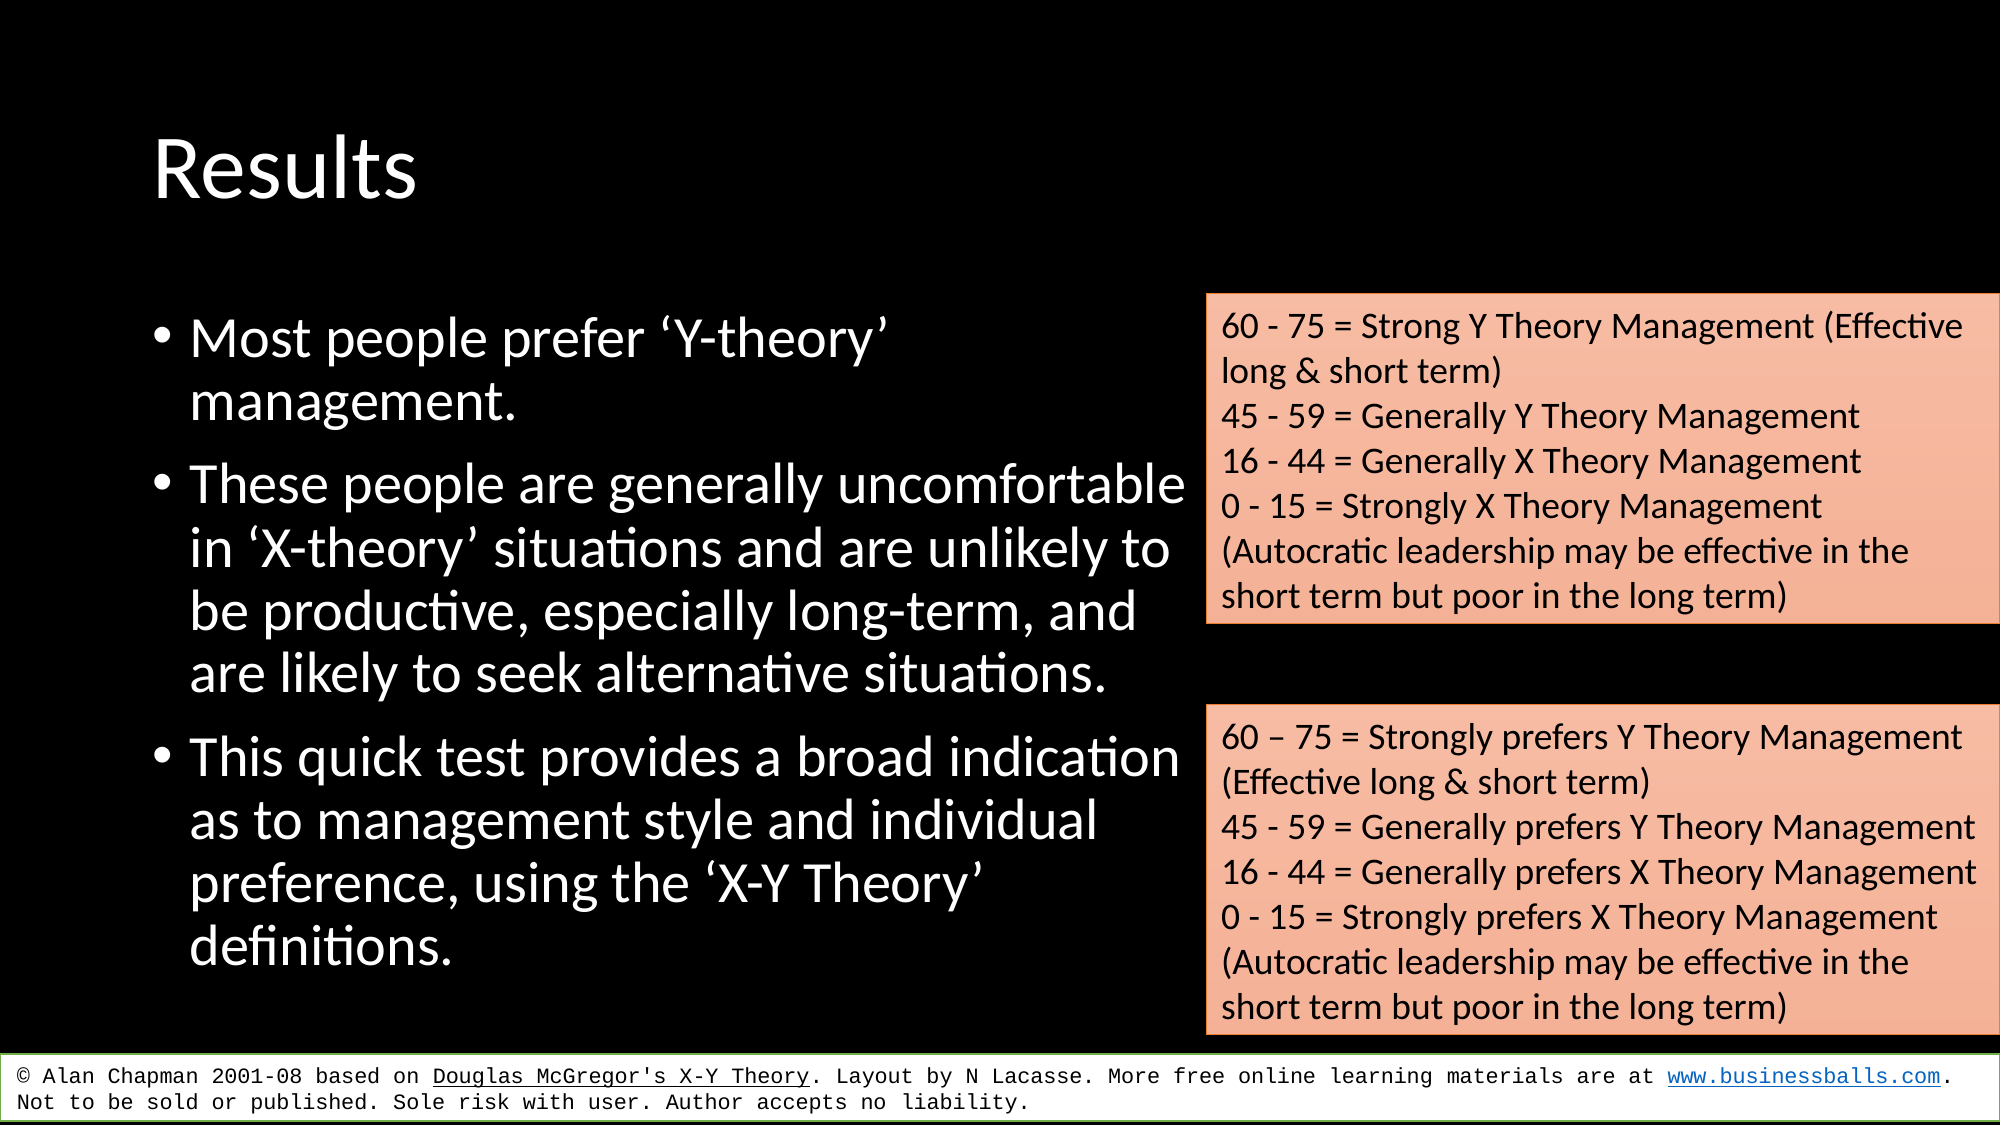

# Results
60 - 75 = Strong Y Theory Management (Effective long & short term)
45 - 59 = Generally Y Theory Management
16 - 44 = Generally X Theory Management
0 - 15 = Strongly X Theory Management (Autocratic leadership may be effective in the short term but poor in the long term)
Most people prefer ‘Y-theory’ management.
These people are generally uncomfortable in ‘X-theory’ situations and are unlikely to be productive, especially long-term, and are likely to seek alternative situations.
This quick test provides a broad indication as to management style and individual preference, using the ‘X-Y Theory’ definitions.
60 – 75 = Strongly prefers Y Theory Management (Effective long & short term)
45 - 59 = Generally prefers Y Theory Management
16 - 44 = Generally prefers X Theory Management
0 - 15 = Strongly prefers X Theory Management (Autocratic leadership may be effective in the short term but poor in the long term)
© Alan Chapman 2001-08 based on Douglas McGregor's X-Y Theory. Layout by N Lacasse. More free online learning materials are at www.businessballs.com. Not to be sold or published. Sole risk with user. Author accepts no liability.